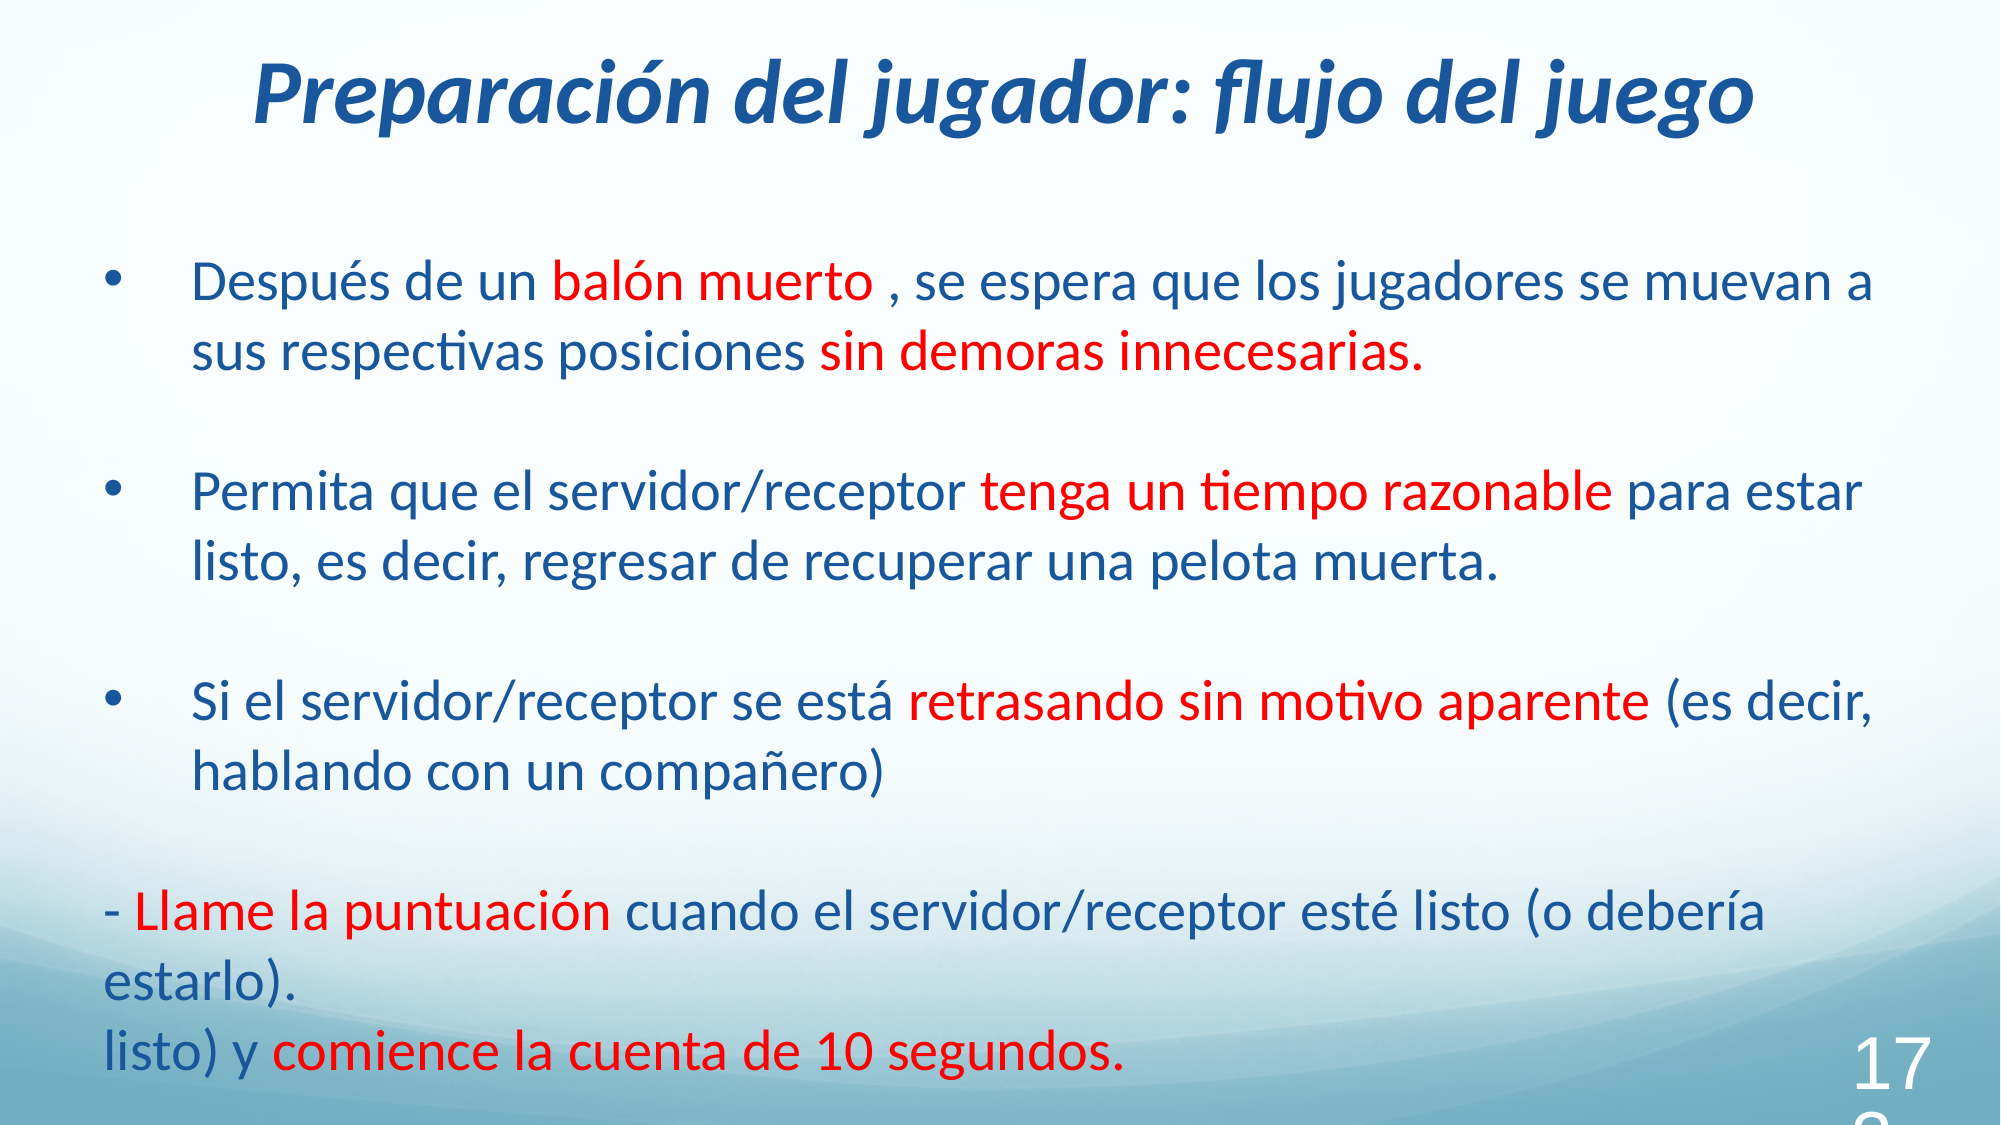

Preparación del jugador: flujo del juego

Después de un balón muerto , se espera que los jugadores se muevan a sus respectivas posiciones sin demoras innecesarias.

Permita que el servidor/receptor tenga un tiempo razonable para estar listo, es decir, regresar de recuperar una pelota muerta.

Si el servidor/receptor se está retrasando sin motivo aparente (es decir, hablando con un compañero)

- Llame la puntuación cuando el servidor/receptor esté listo (o debería estarlo).
listo) y comience la cuenta de 10 segundos.

173